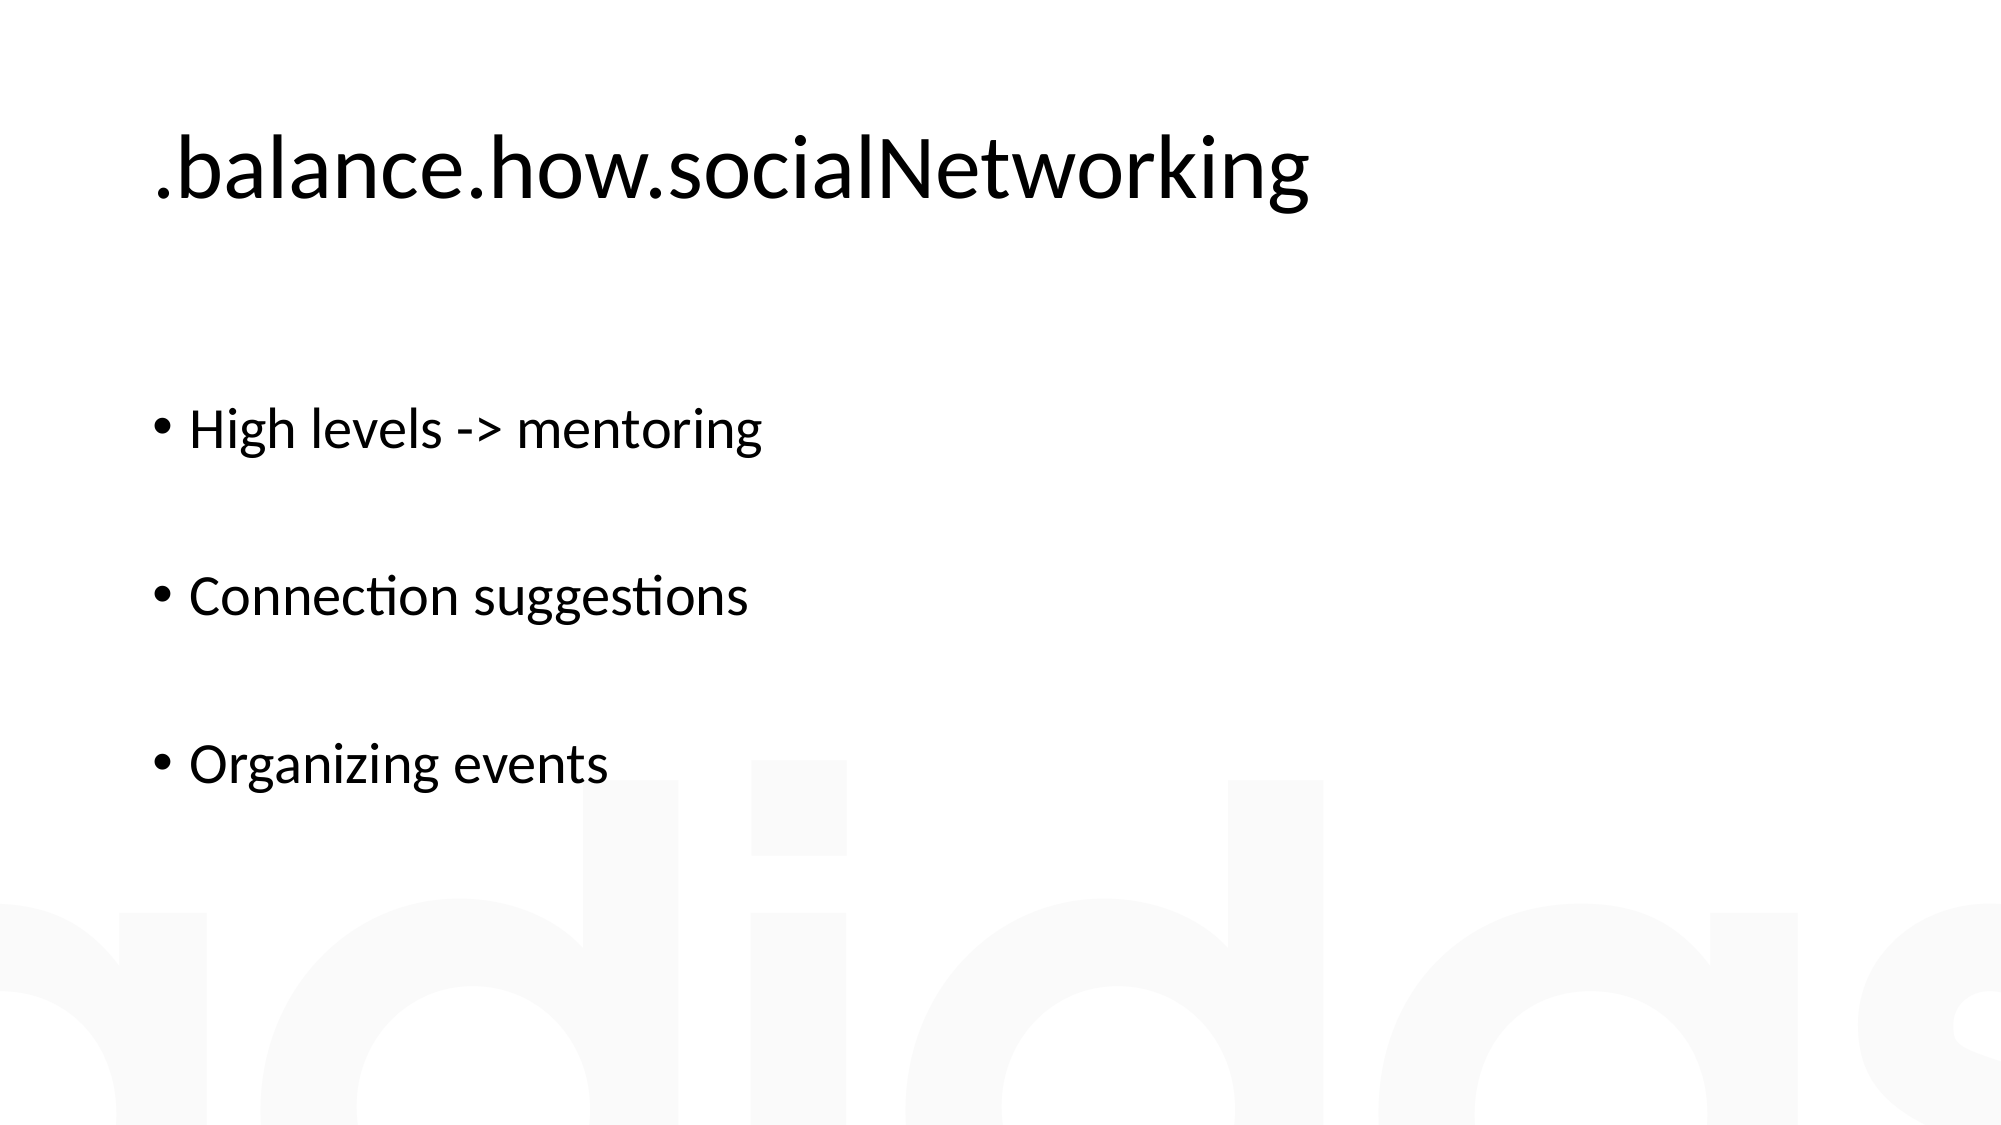

# .balance.how.socialNetworking

High levels -> mentoring

Connection suggestions

Organizing events